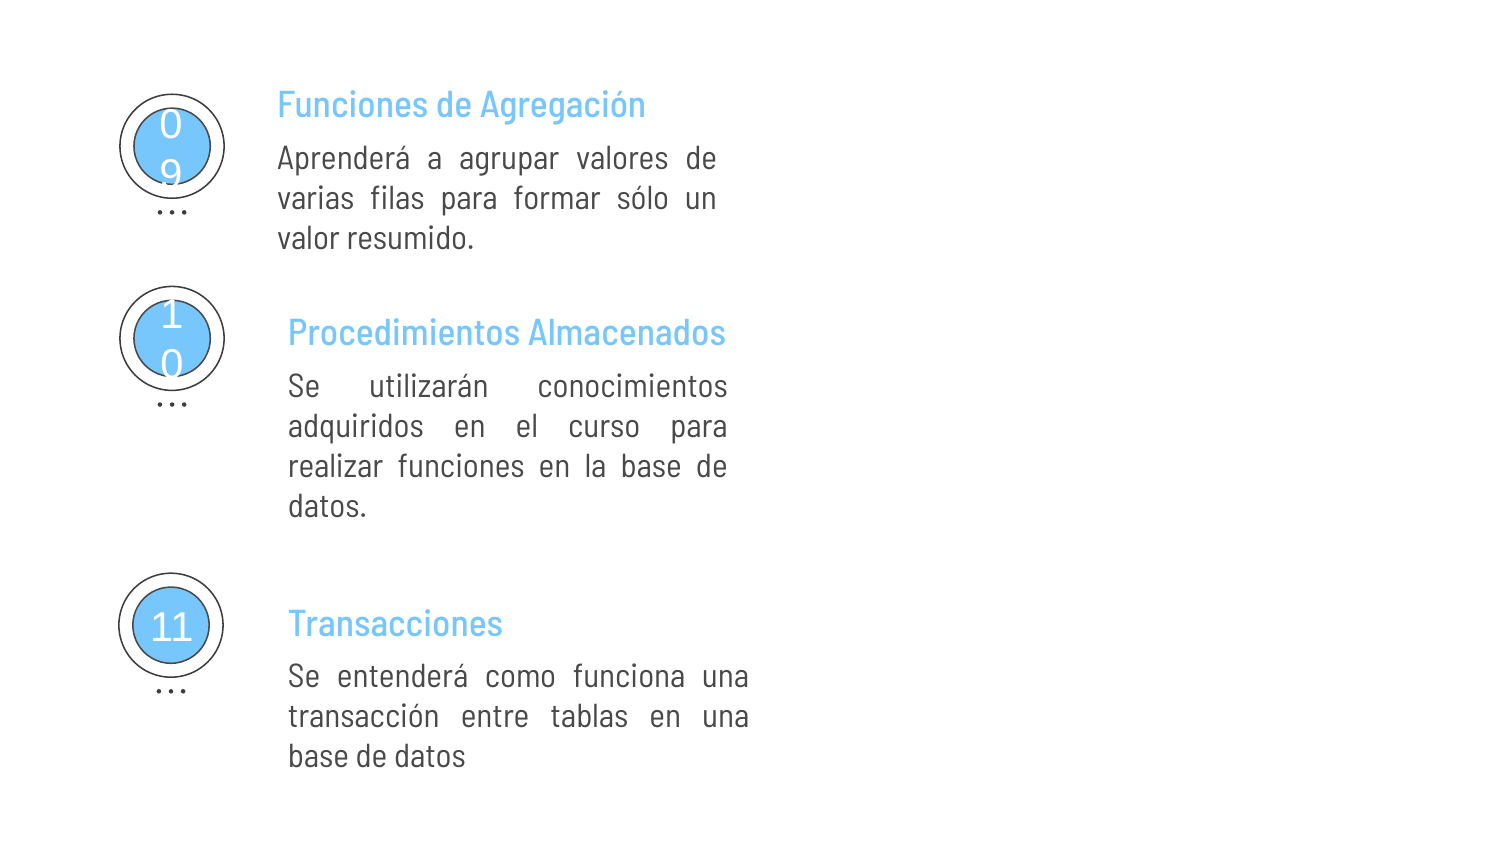

Funciones de Agregación

09
Aprenderá a agrupar valores de varias filas para formar sólo un valor resumido.

Procedimientos Almacenados

10
Se utilizarán conocimientos adquiridos en el curso para realizar funciones en la base de datos.

Transacciones
11
Se entenderá como funciona una transacción entre tablas en una base de datos